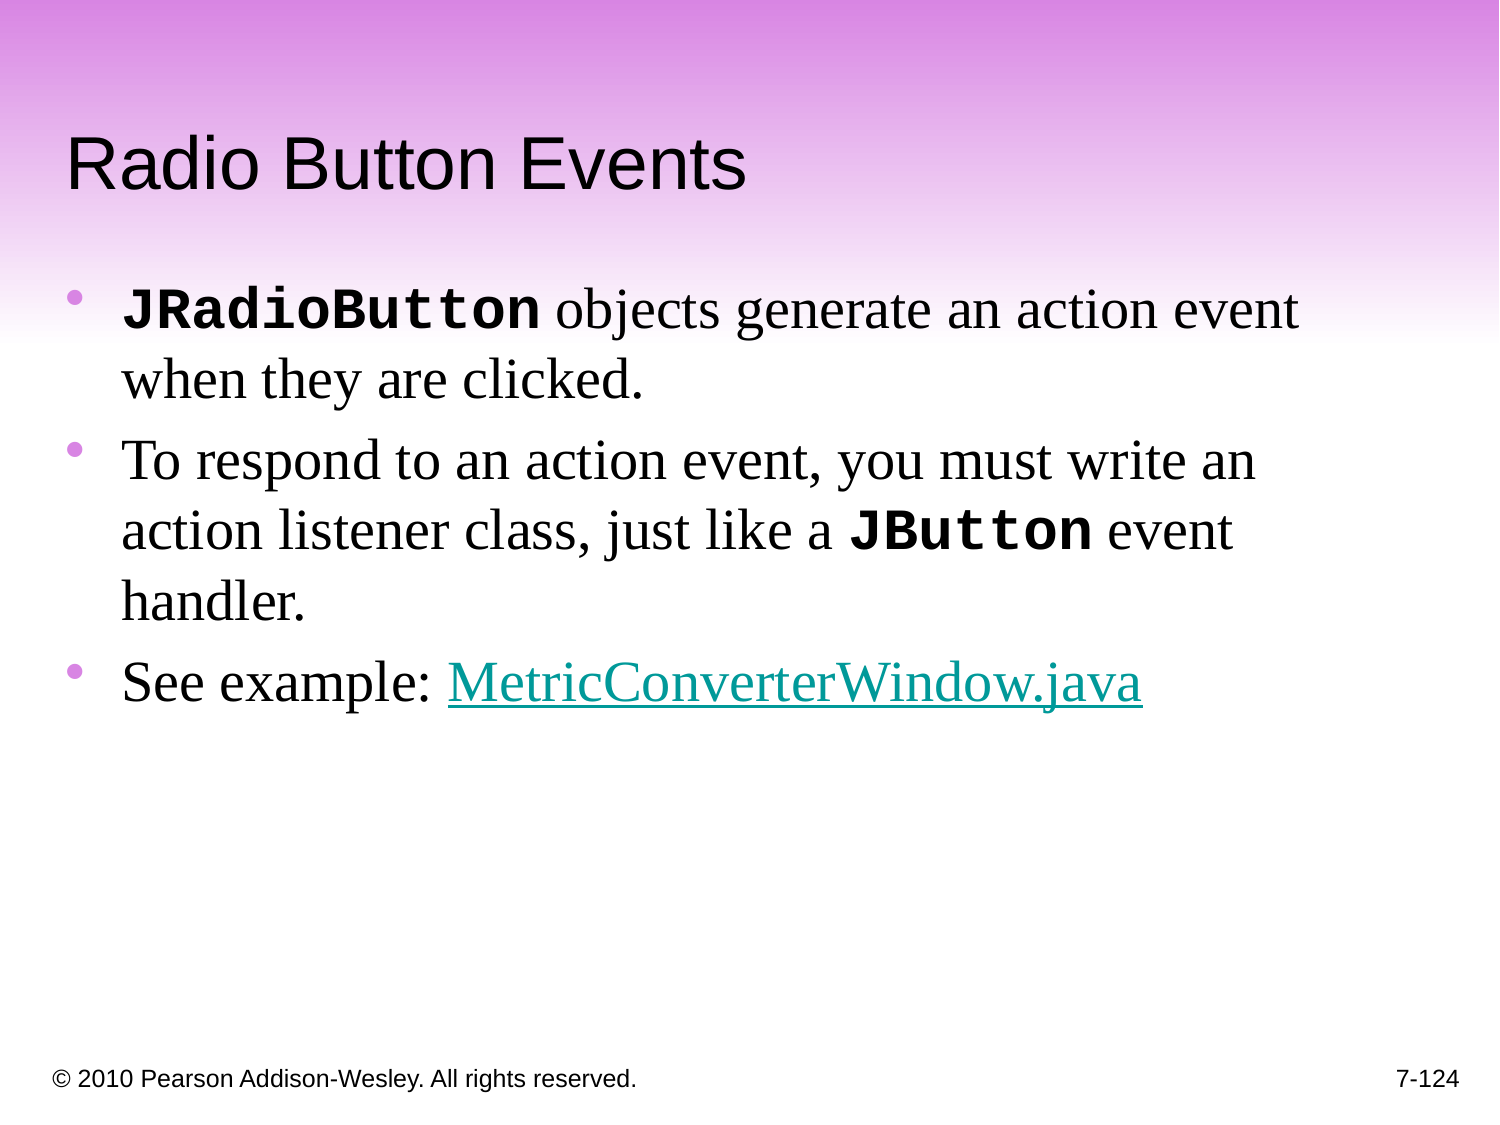

Radio Button Events
JRadioButton objects generate an action event when they are clicked.
To respond to an action event, you must write an action listener class, just like a JButton event handler.
See example: MetricConverterWindow.java
7-124